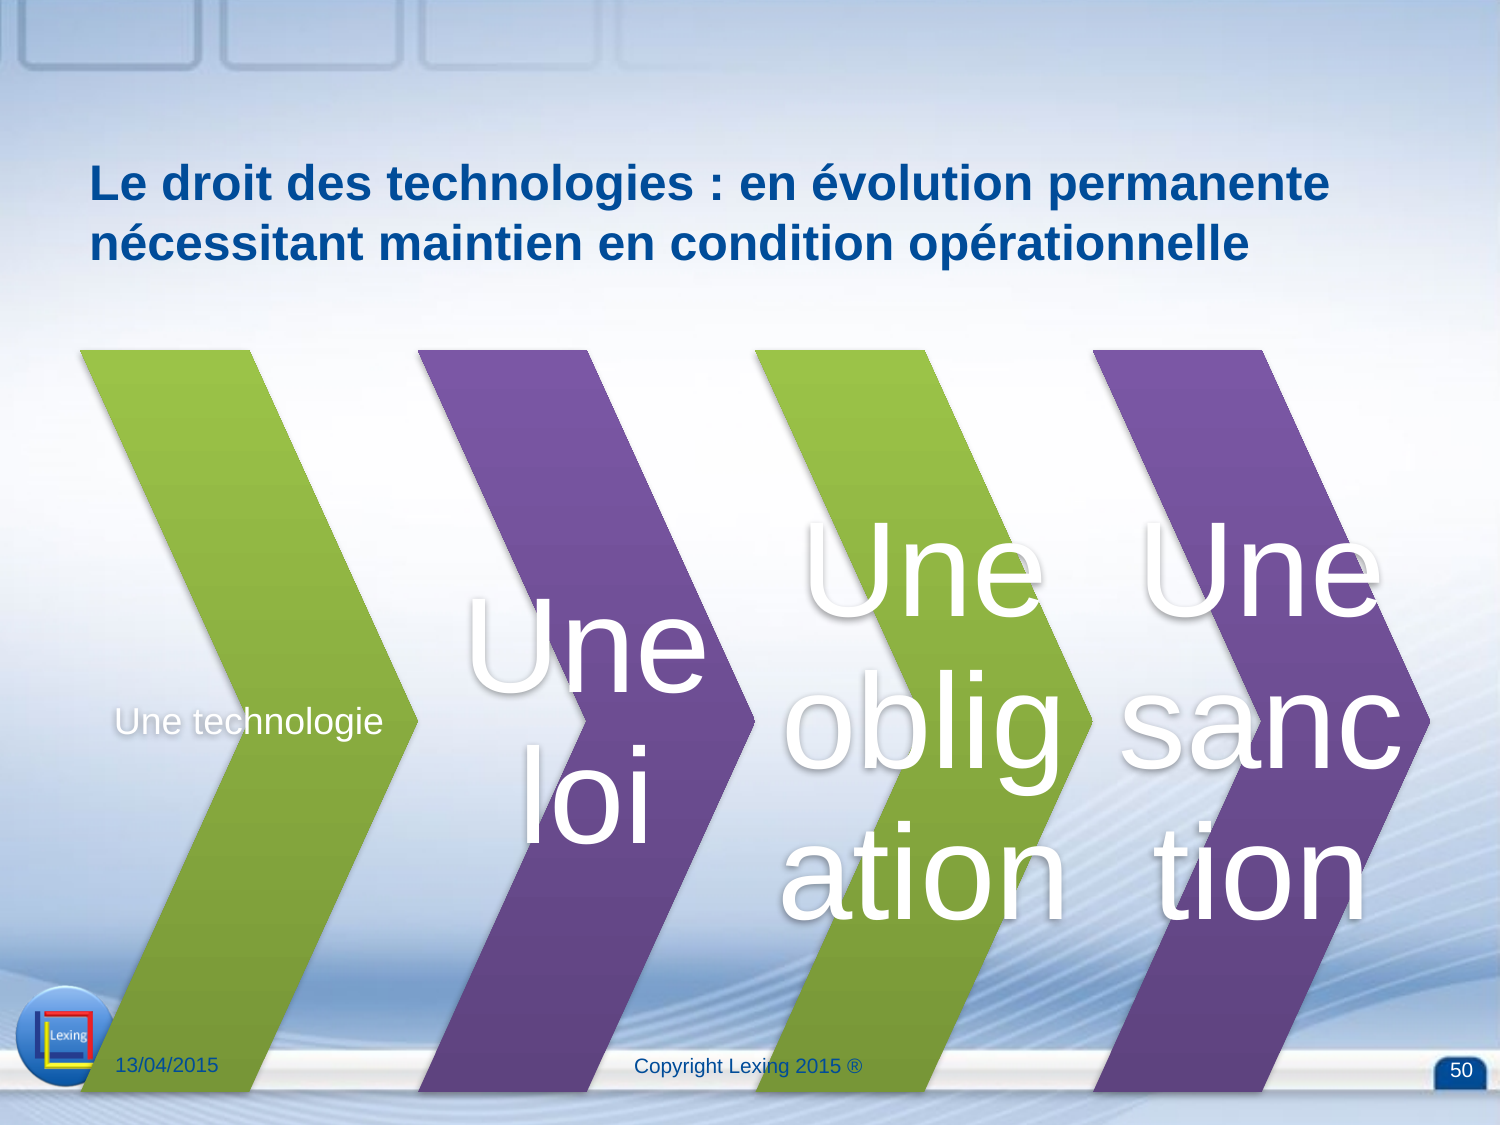

# Le droit des technologies : en évolution permanente nécessitant maintien en condition opérationnelle
Une technologie
13/04/2015
Copyright Lexing 2015 ®
50